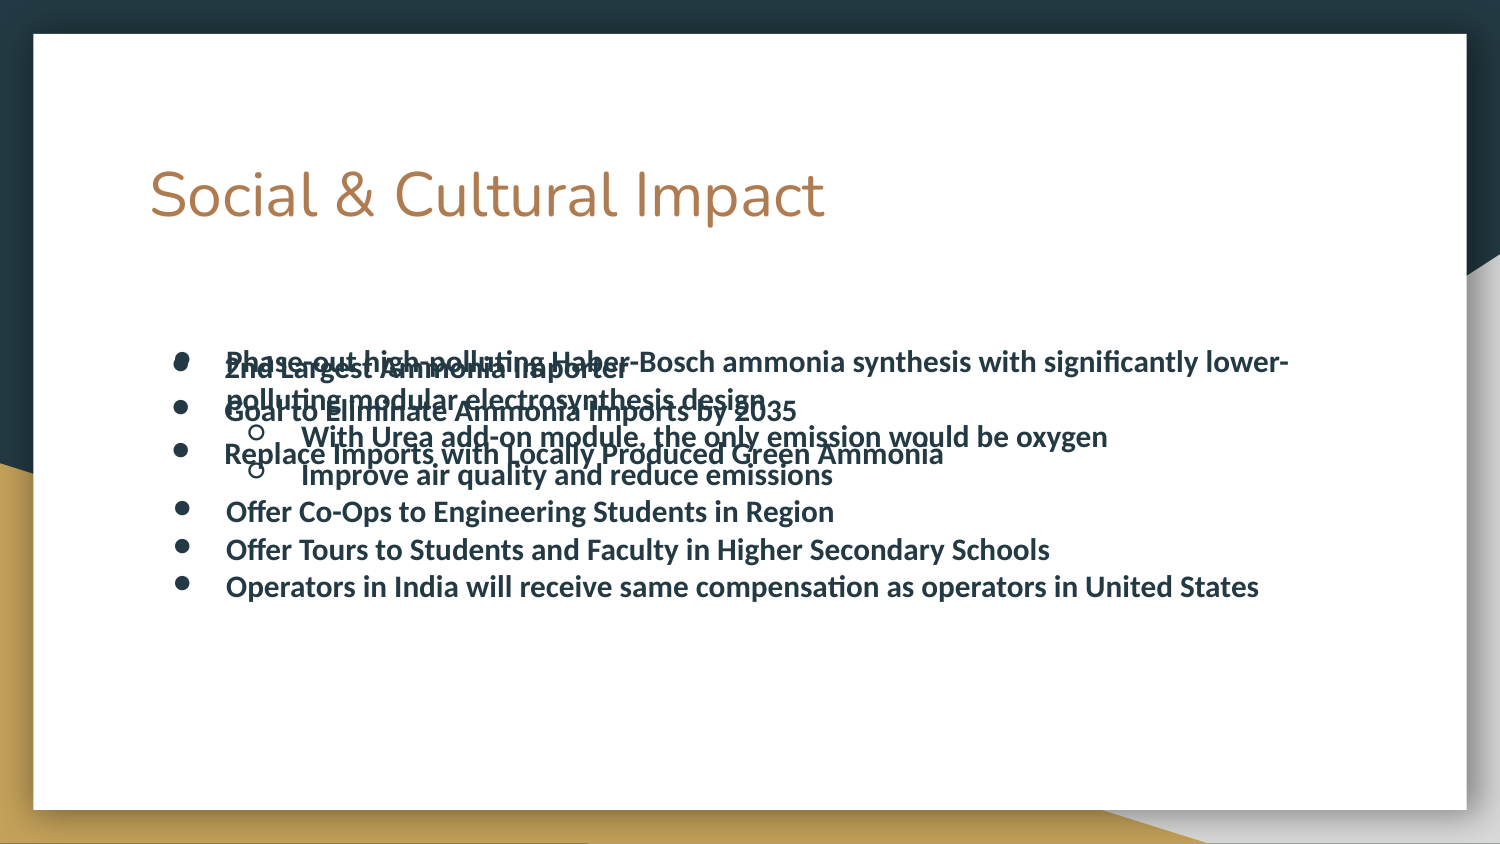

# Social & Cultural Impact
2nd Largest Ammonia Importer
Goal to Eliminate Ammonia Imports by 2035
Replace Imports with Locally Produced Green Ammonia

Phase-out high-polluting Haber-Bosch ammonia synthesis with significantly lower-polluting modular electrosynthesis design
With Urea add-on module, the only emission would be oxygen
Improve air quality and reduce emissions
Offer Co-Ops to Engineering Students in Region
Offer Tours to Students and Faculty in Higher Secondary Schools
Operators in India will receive same compensation as operators in United States